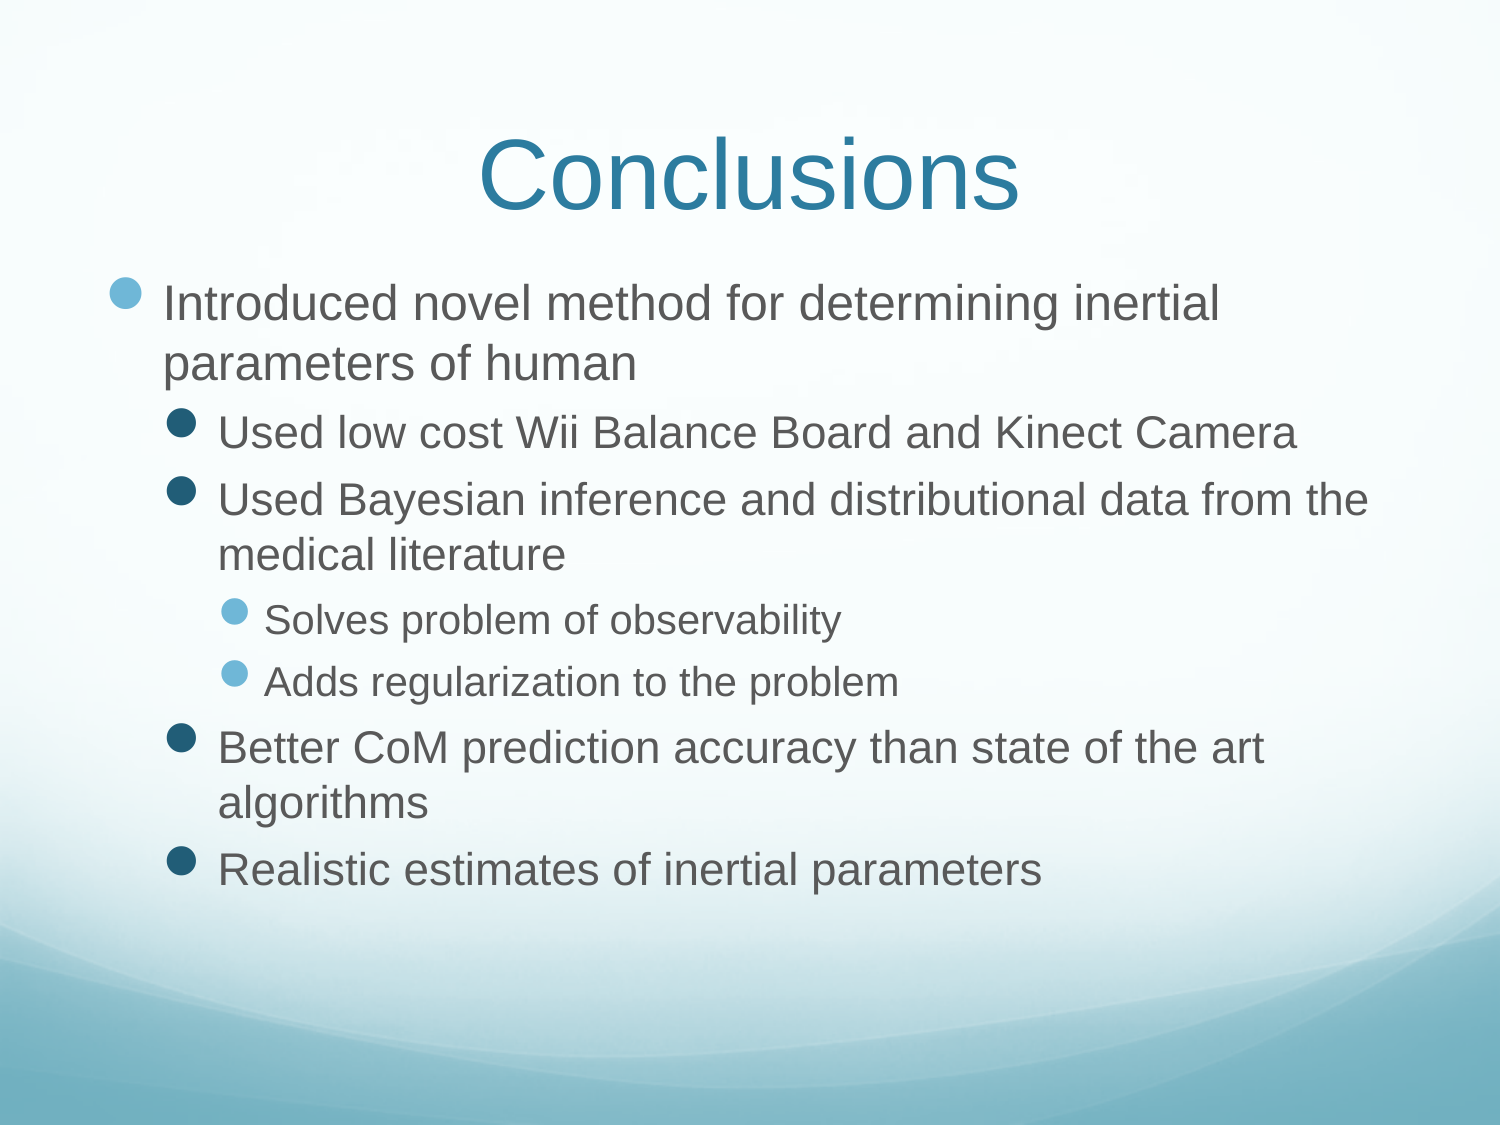

# Conclusions
Introduced novel method for determining inertial parameters of human
Used low cost Wii Balance Board and Kinect Camera
Used Bayesian inference and distributional data from the medical literature
Solves problem of observability
Adds regularization to the problem
Better CoM prediction accuracy than state of the art algorithms
Realistic estimates of inertial parameters